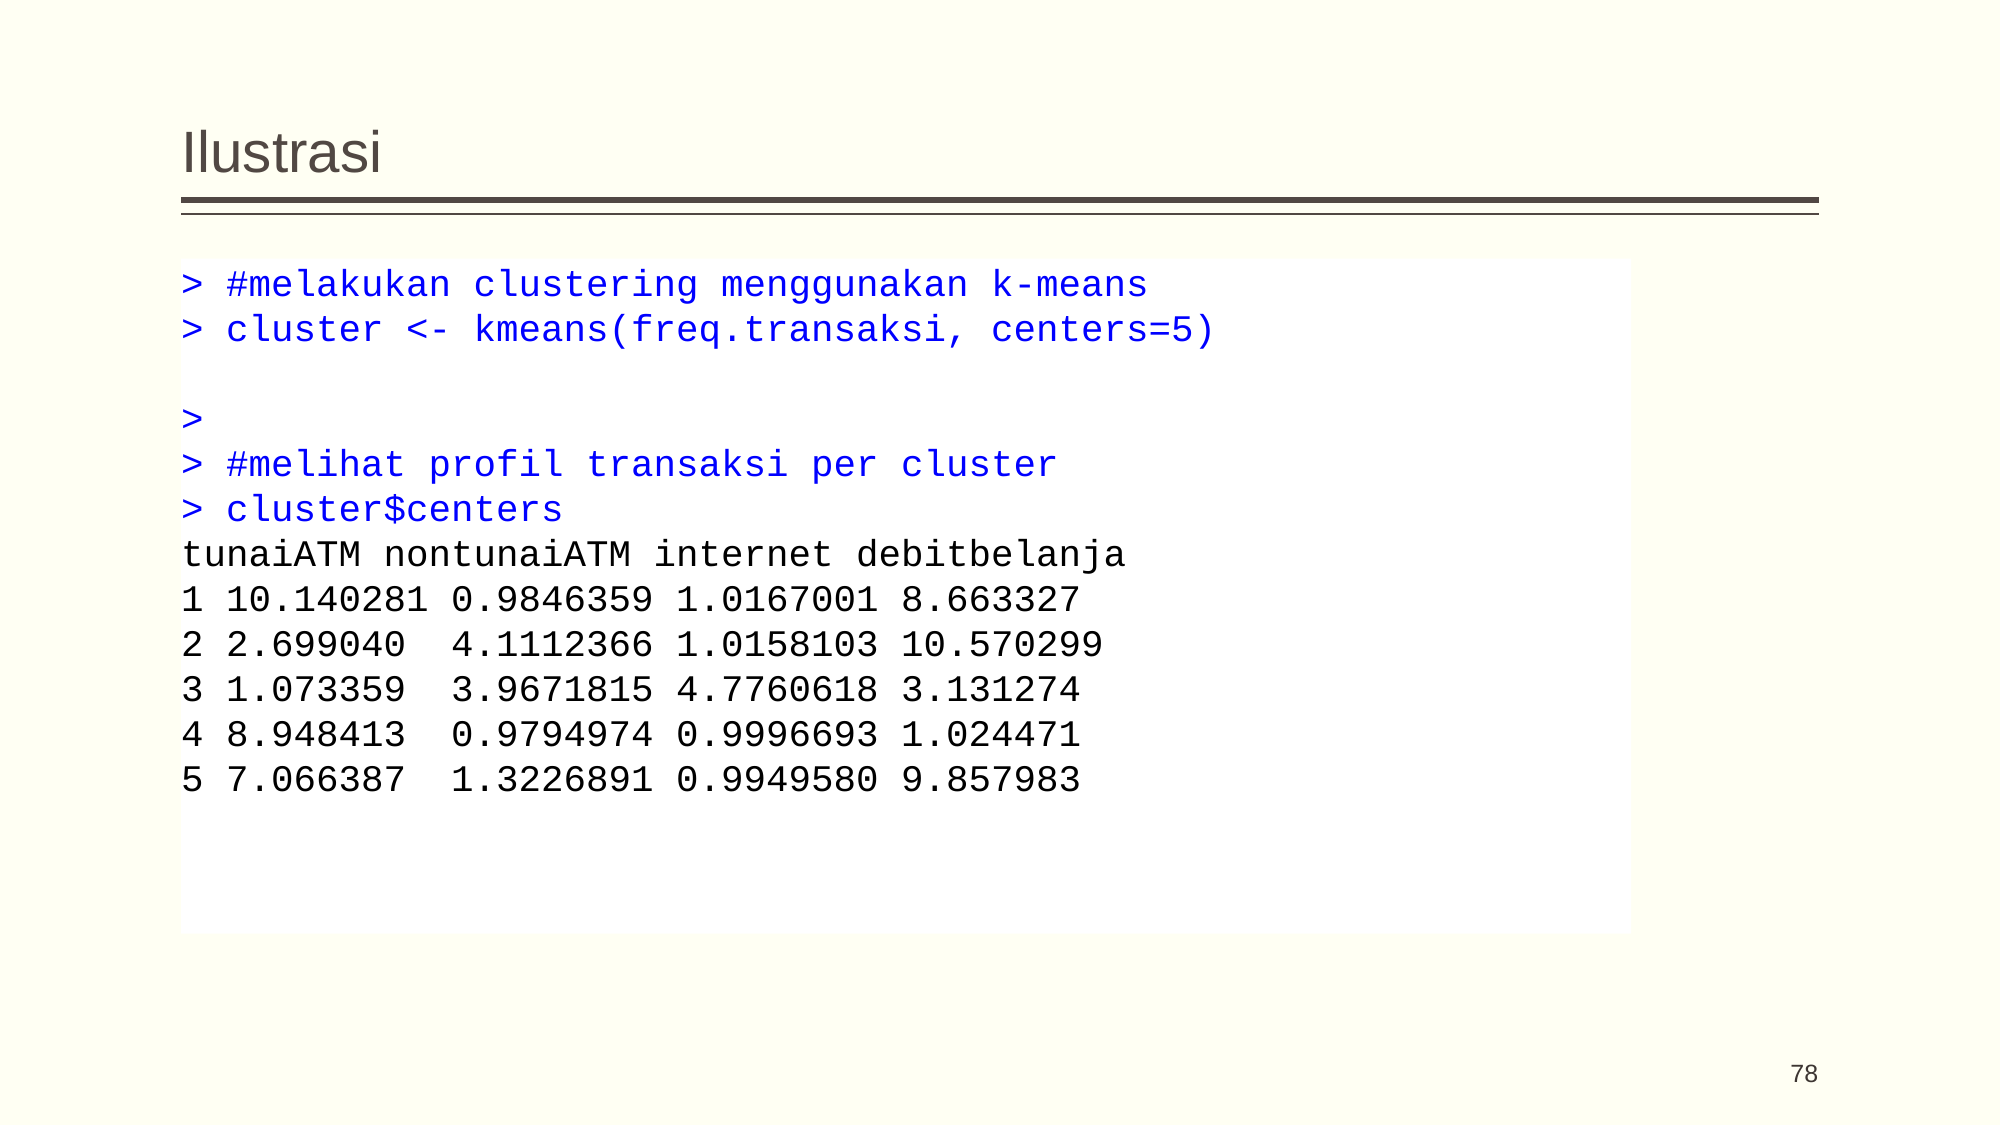

# Ilustrasi
> #melakukan clustering menggunakan k-means
> cluster <- kmeans(freq.transaksi, centers=5)

>
> #melihat profil transaksi per cluster
> cluster$centers
tunaiATM nontunaiATM internet debitbelanja
1 10.140281 0.9846359 1.0167001 8.663327
2 2.699040  4.1112366 1.0158103 10.570299
3 1.073359  3.9671815 4.7760618 3.131274
4 8.948413  0.9794974 0.9996693 1.024471
5 7.066387  1.3226891 0.9949580 9.857983

78